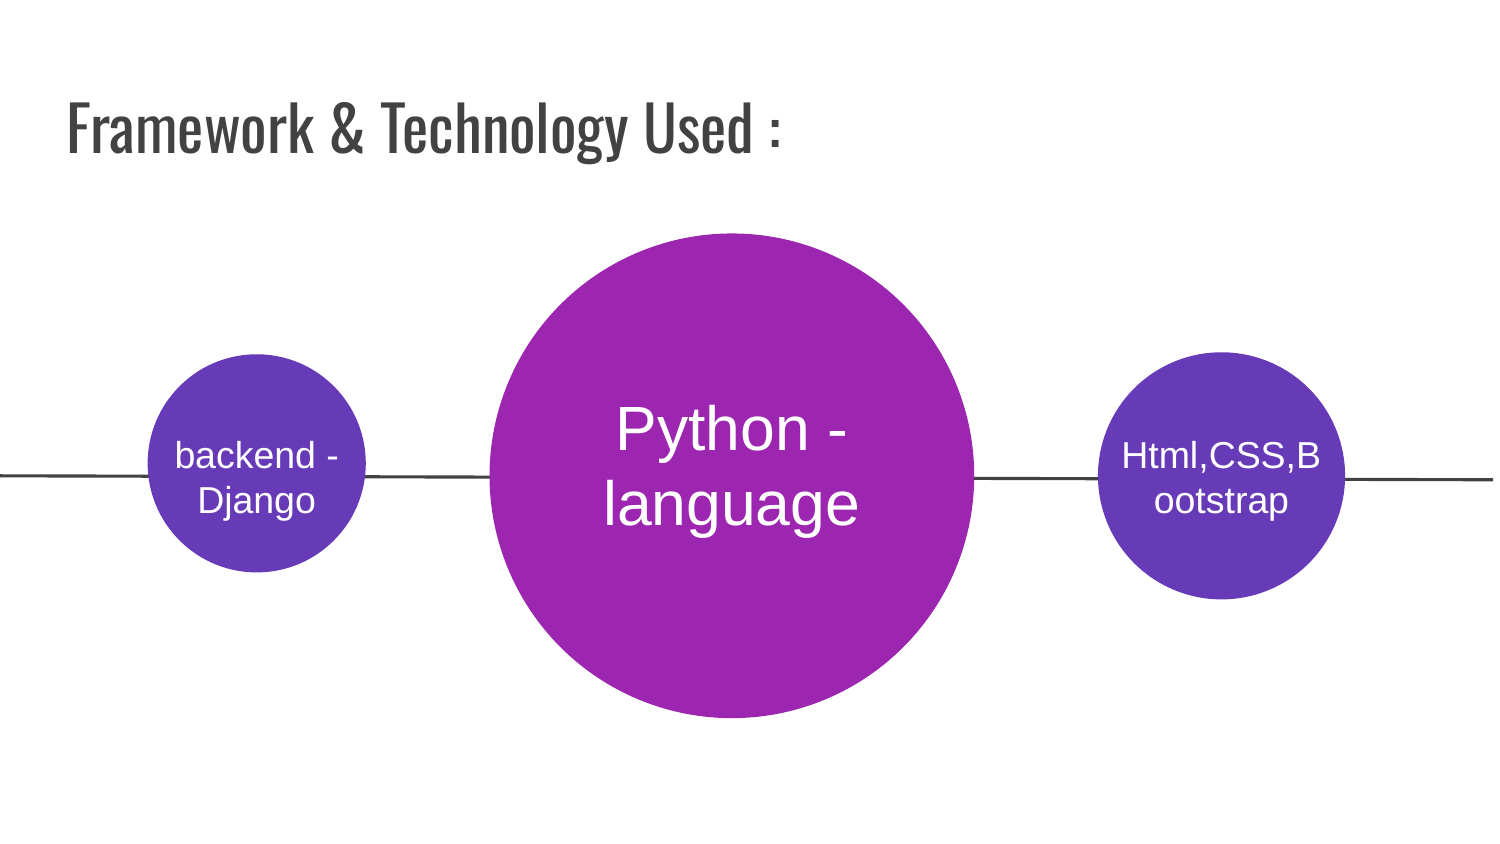

# Framework & Technology Used :

Python - language
backend -Django
Html,CSS,Bootstrap